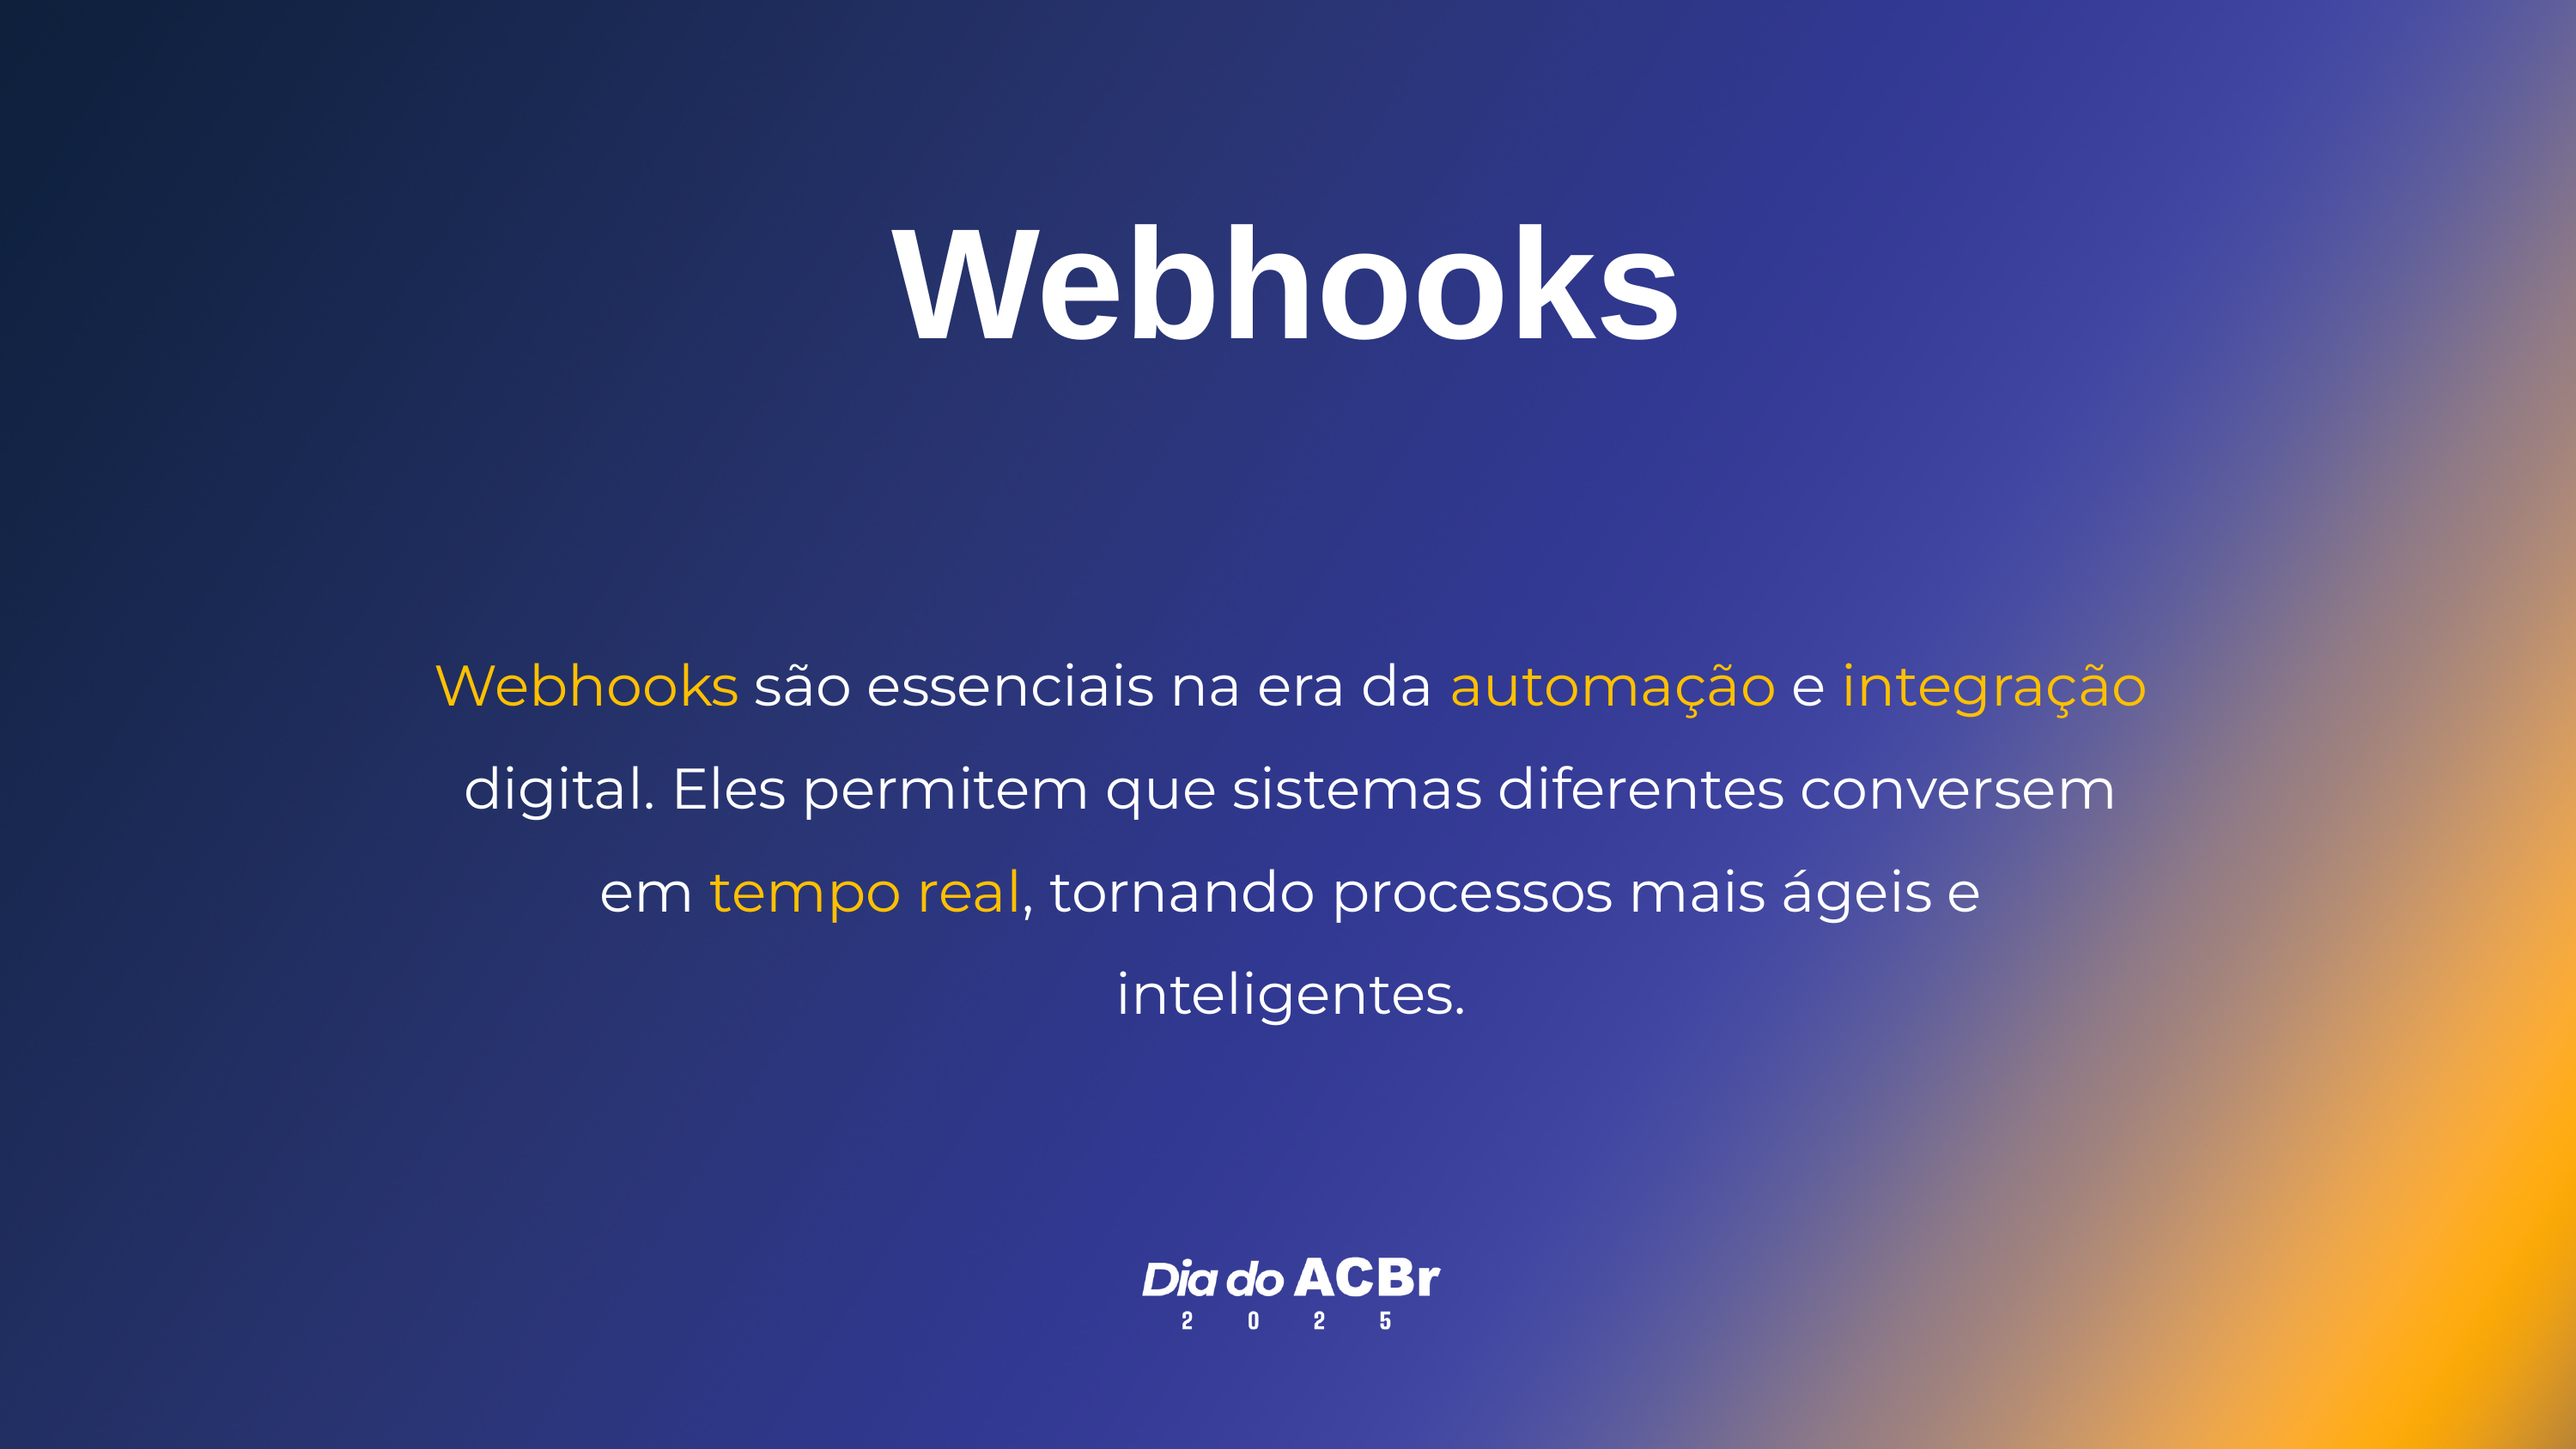

Webhooks
Webhooks são essenciais na era da automação e integração digital. Eles permitem que sistemas diferentes conversem em tempo real, tornando processos mais ágeis e inteligentes.